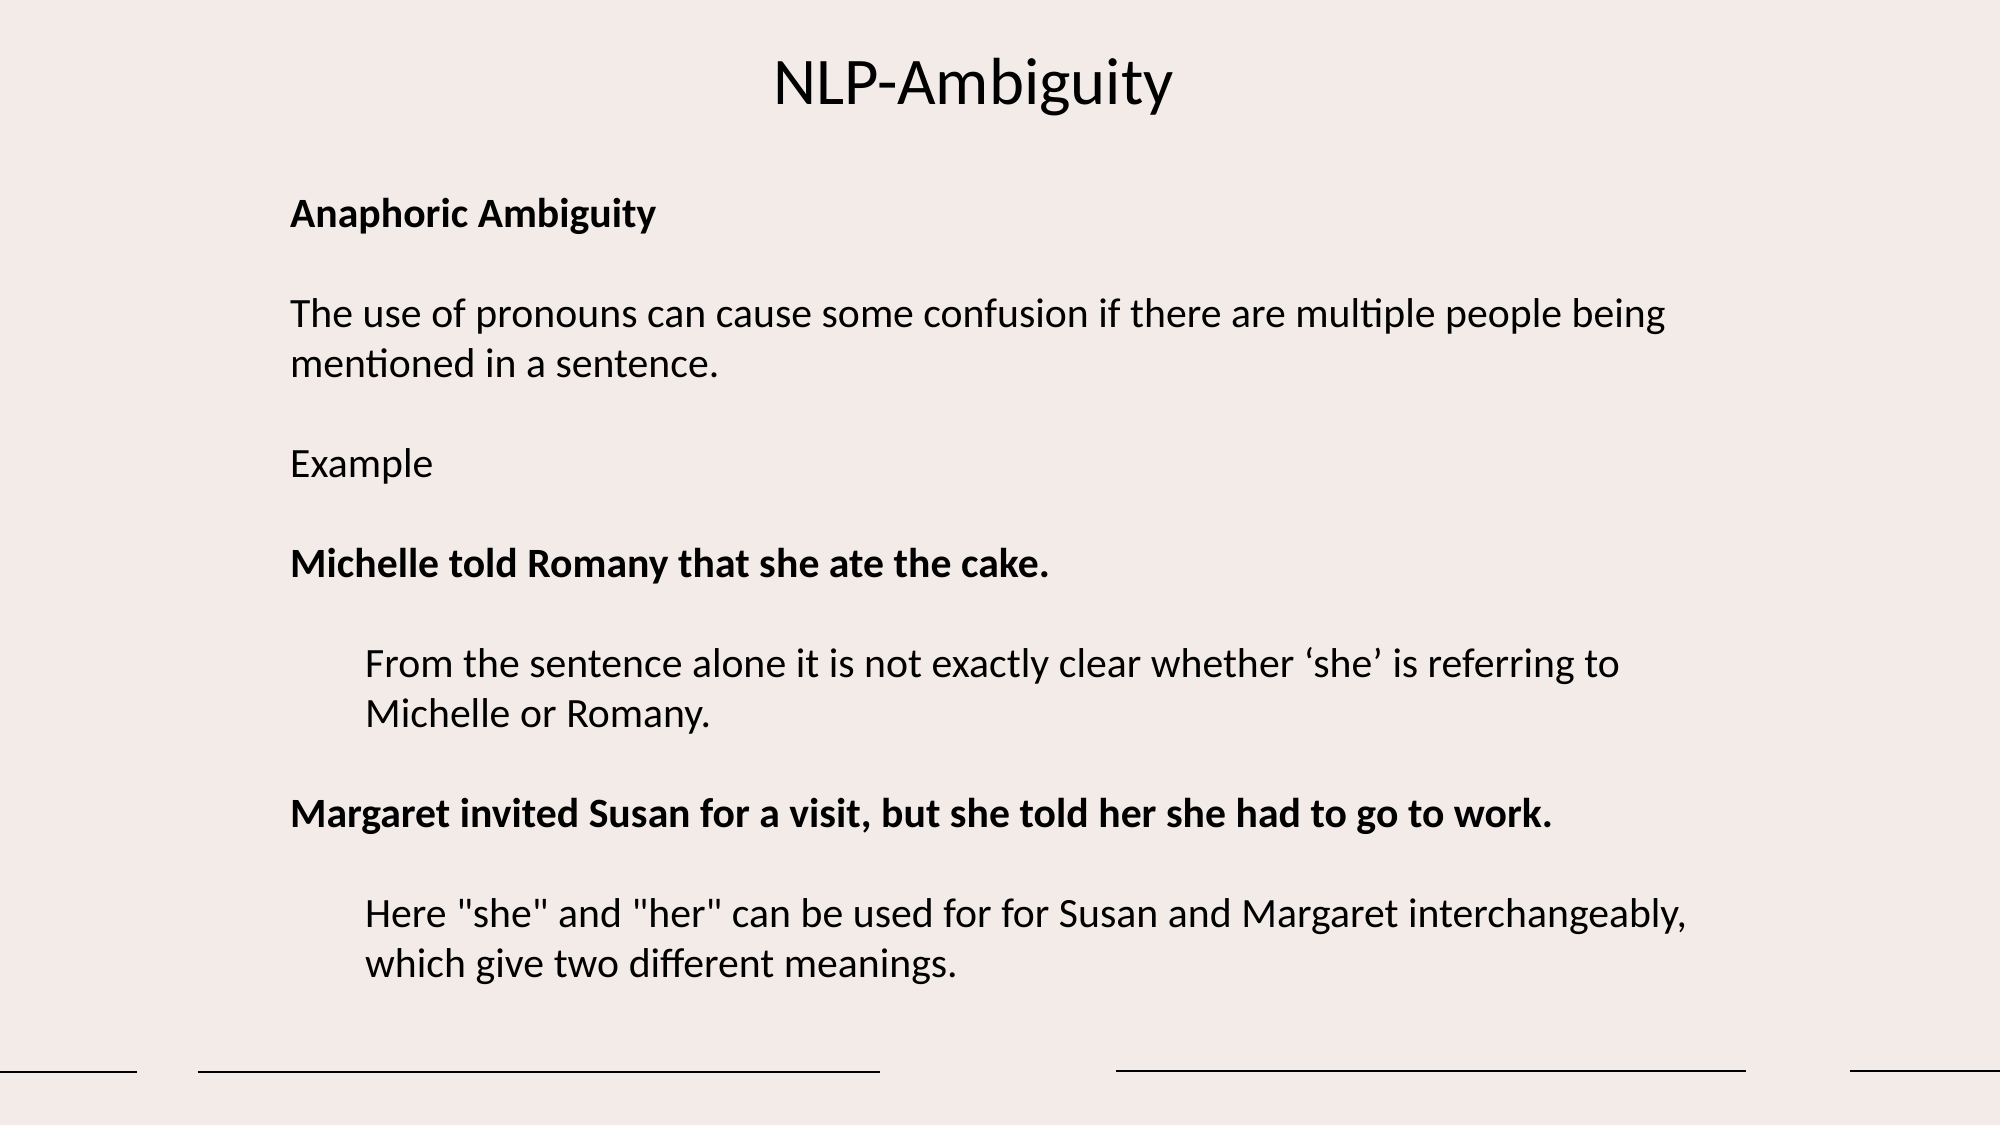

# NLP-Ambiguity
Anaphoric Ambiguity

The use of pronouns can cause some confusion if there are multiple people being mentioned in a sentence.

Example

Michelle told Romany that she ate the cake.

From the sentence alone it is not exactly clear whether ‘she’ is referring to Michelle or Romany.

Margaret invited Susan for a visit, but she told her she had to go to work.
Here "she" and "her" can be used for for Susan and Margaret interchangeably, which give two different meanings.